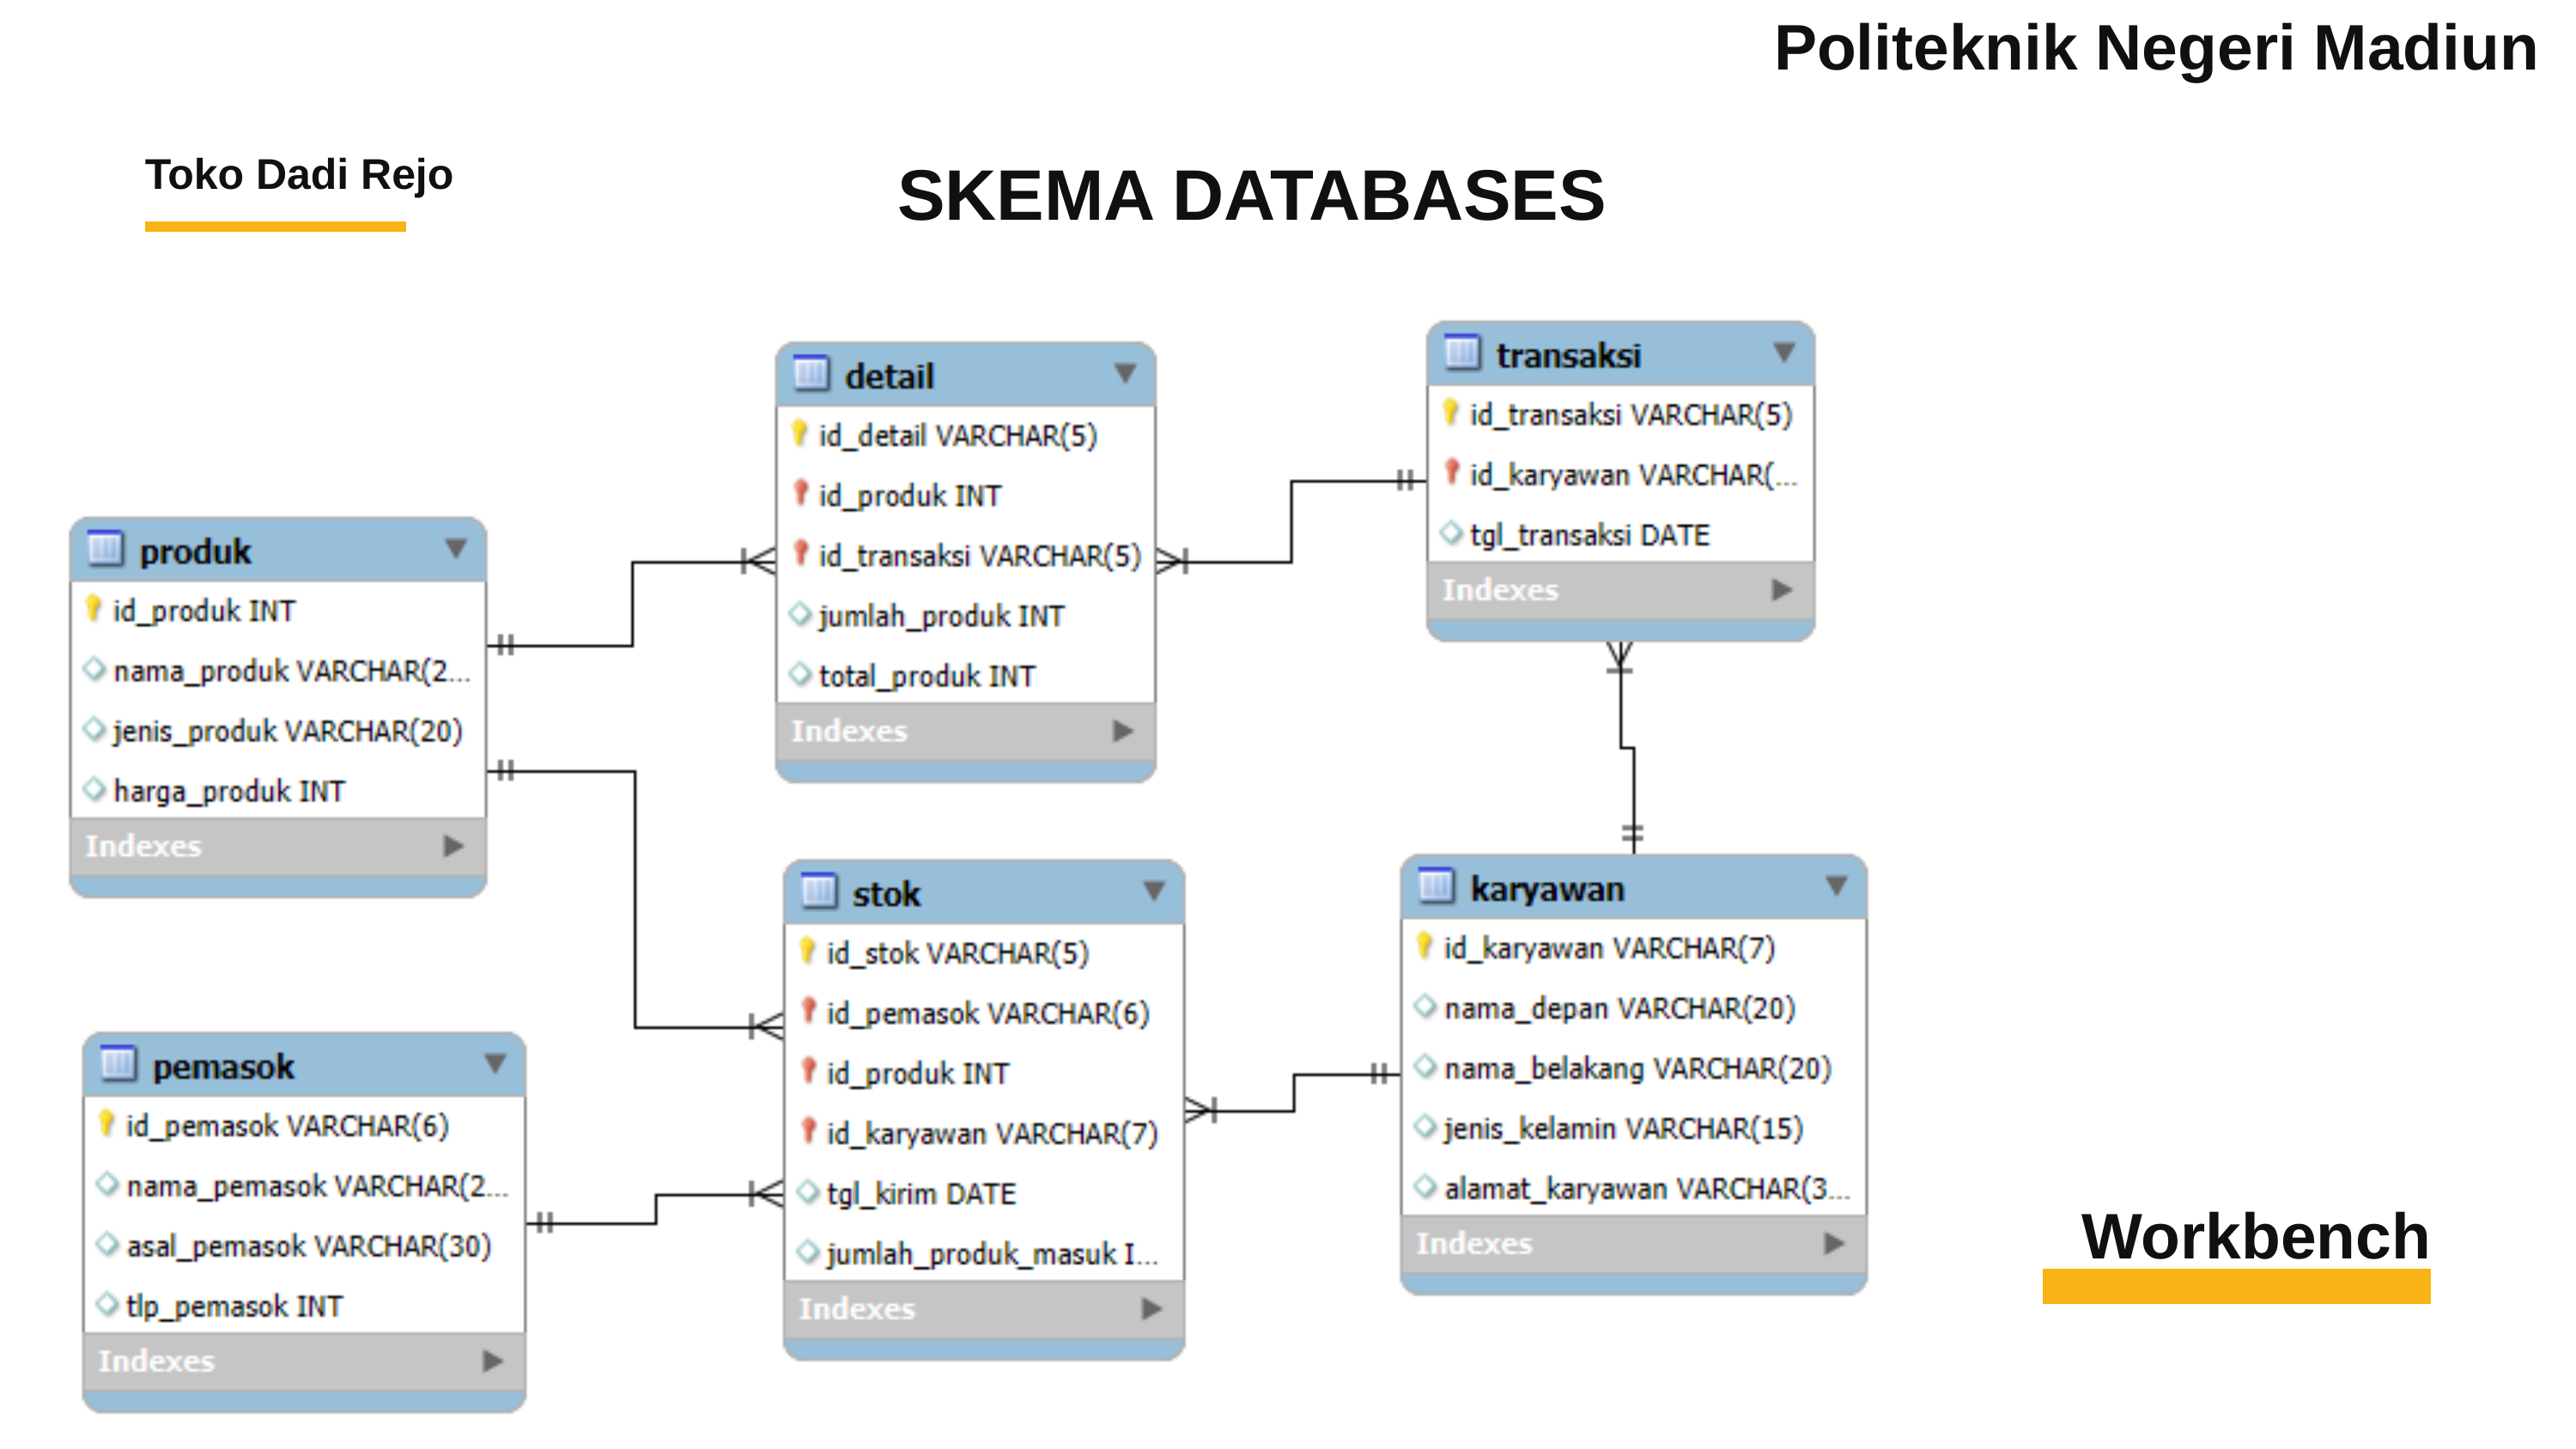

Politeknik Negeri Madiun
SKEMA DATABASES
Toko Dadi Rejo

Workbench